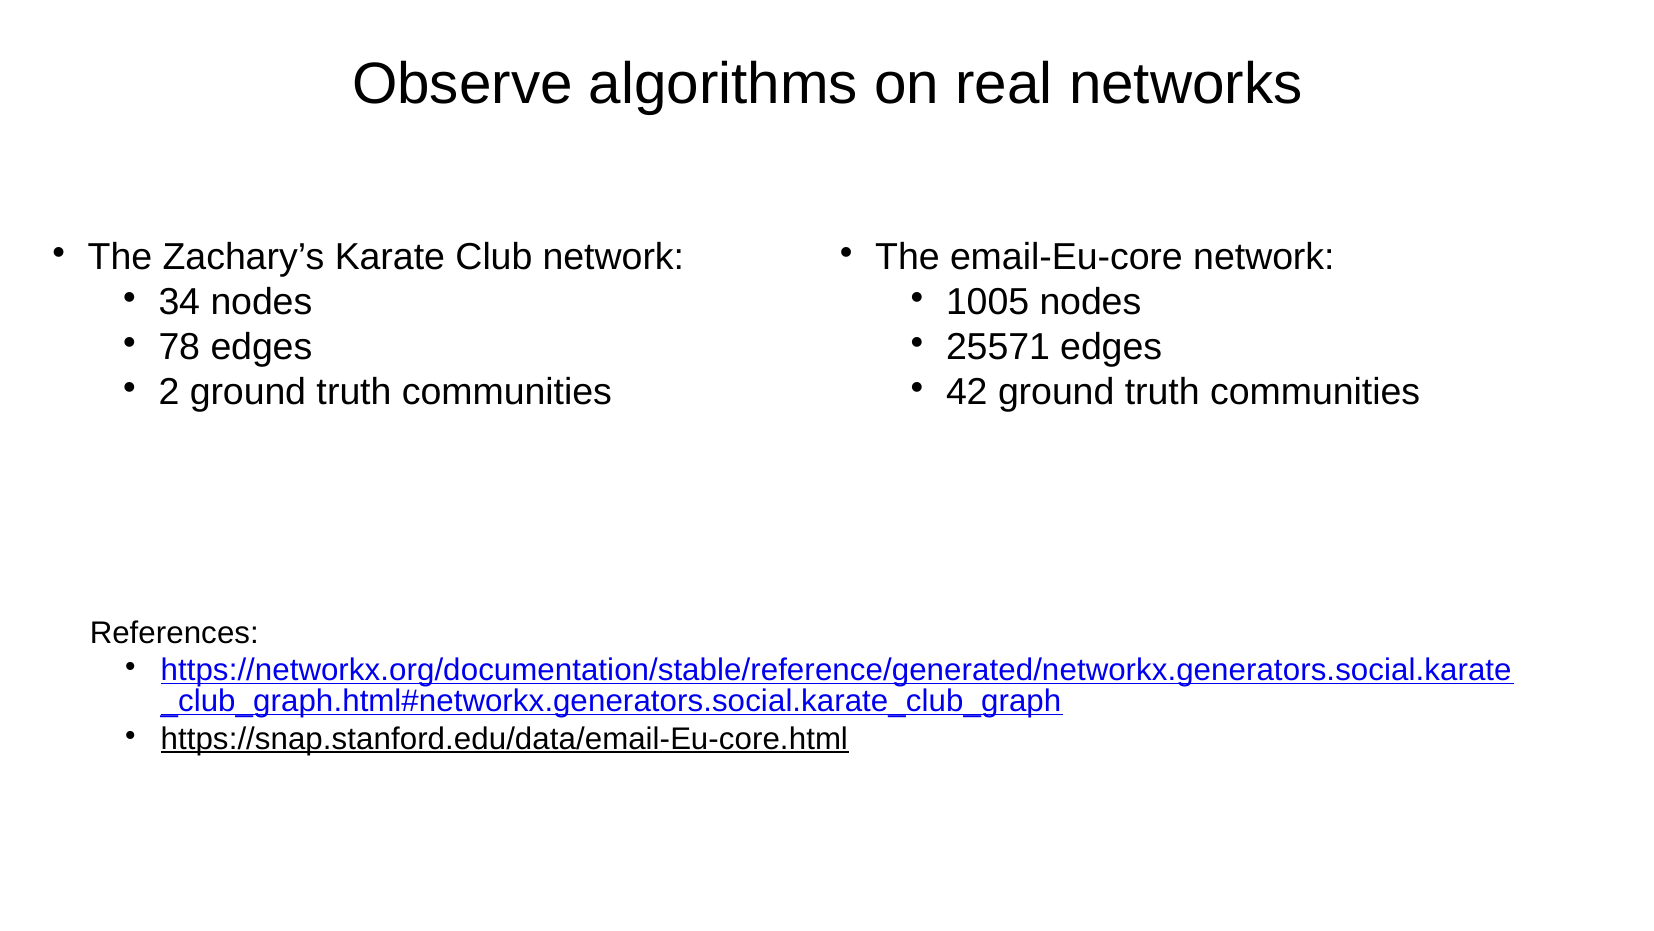

Observe algorithms on real networks
The Zachary’s Karate Club network:
34 nodes
78 edges
2 ground truth communities

The email-Eu-core network:
1005 nodes
25571 edges
42 ground truth communities
References:
https://networkx.org/documentation/stable/reference/generated/networkx.generators.social.karate_club_graph.html#networkx.generators.social.karate_club_graph
https://snap.stanford.edu/data/email-Eu-core.html